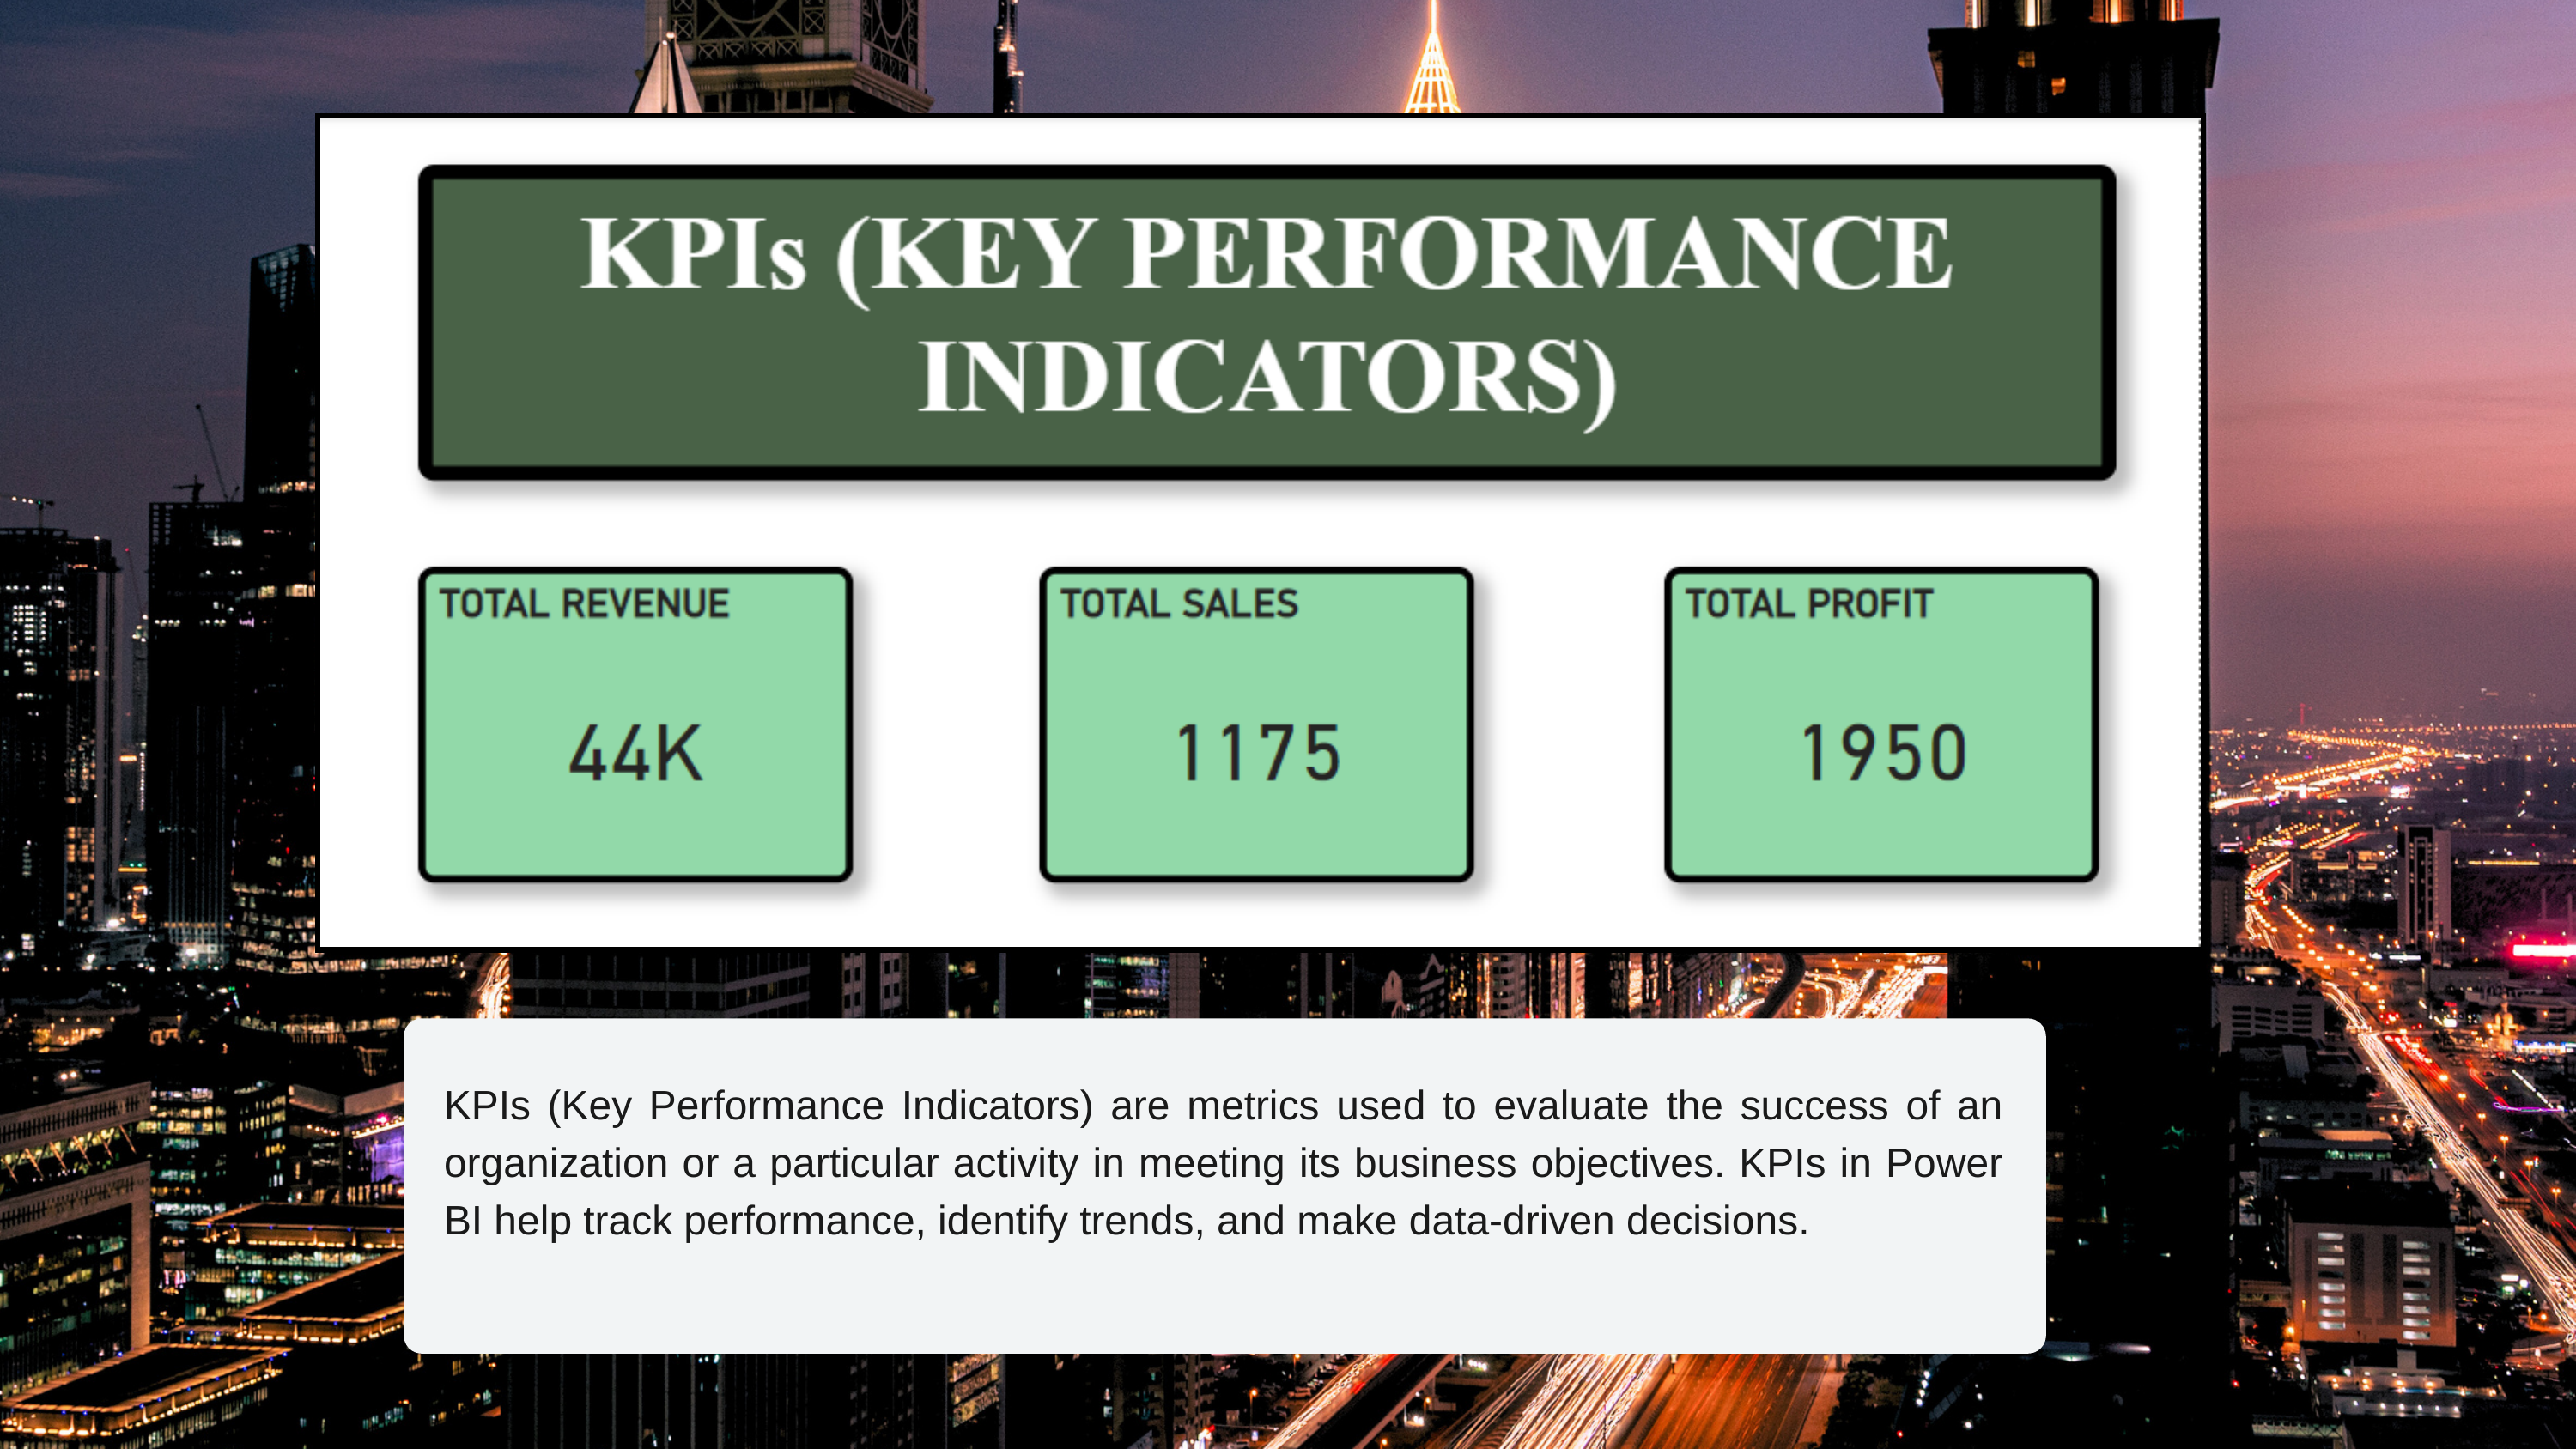

KPIs (Key Performance Indicators) are metrics used to evaluate the success of an organization or a particular activity in meeting its business objectives. KPIs in Power BI help track performance, identify trends, and make data-driven decisions.